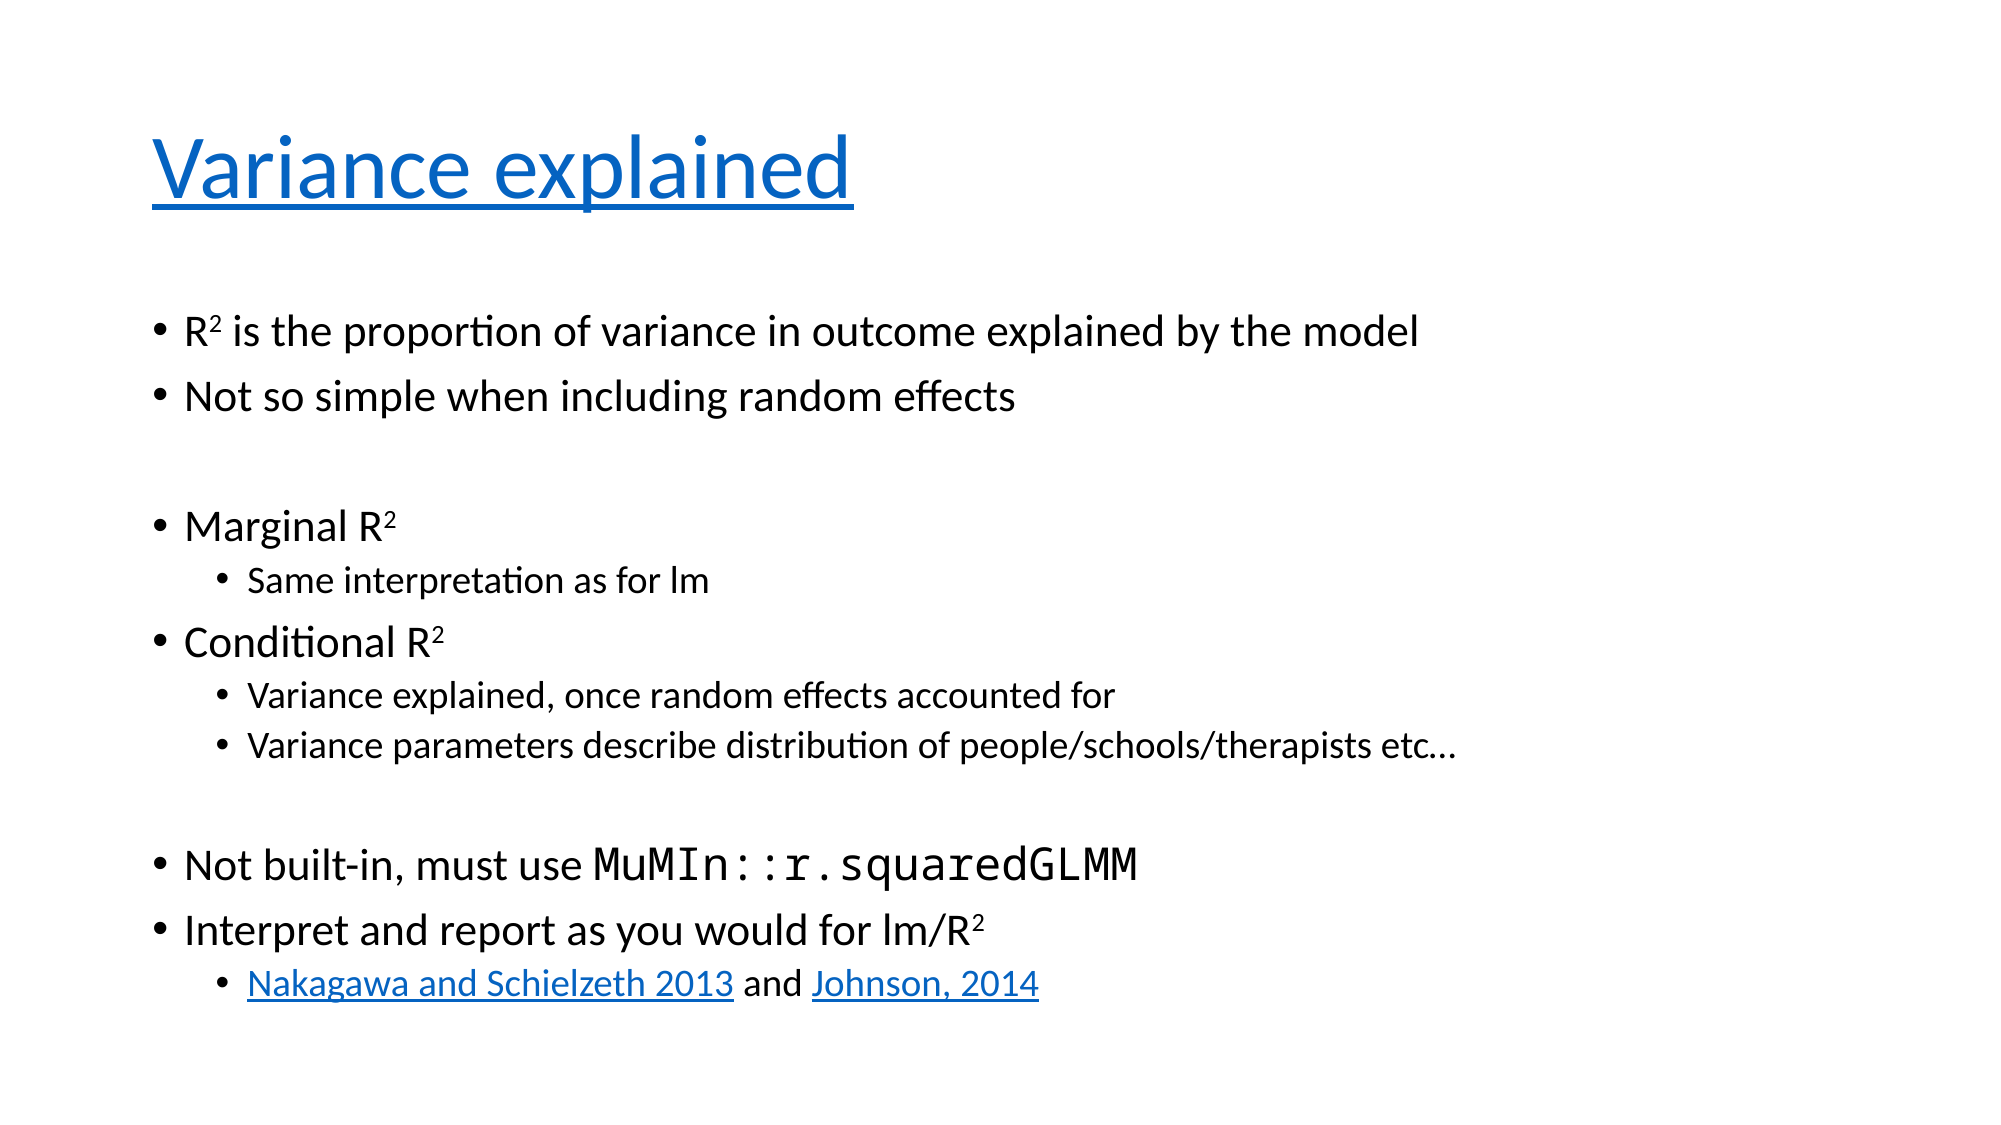

# Variance explained
R2 is the proportion of variance in outcome explained by the model
Not so simple when including random effects

Marginal R2
Same interpretation as for lm
Conditional R2
Variance explained, once random effects accounted for
Variance parameters describe distribution of people/schools/therapists etc…

Not built-in, must use MuMIn::r.squaredGLMM
Interpret and report as you would for lm/R2
Nakagawa and Schielzeth 2013 and Johnson, 2014